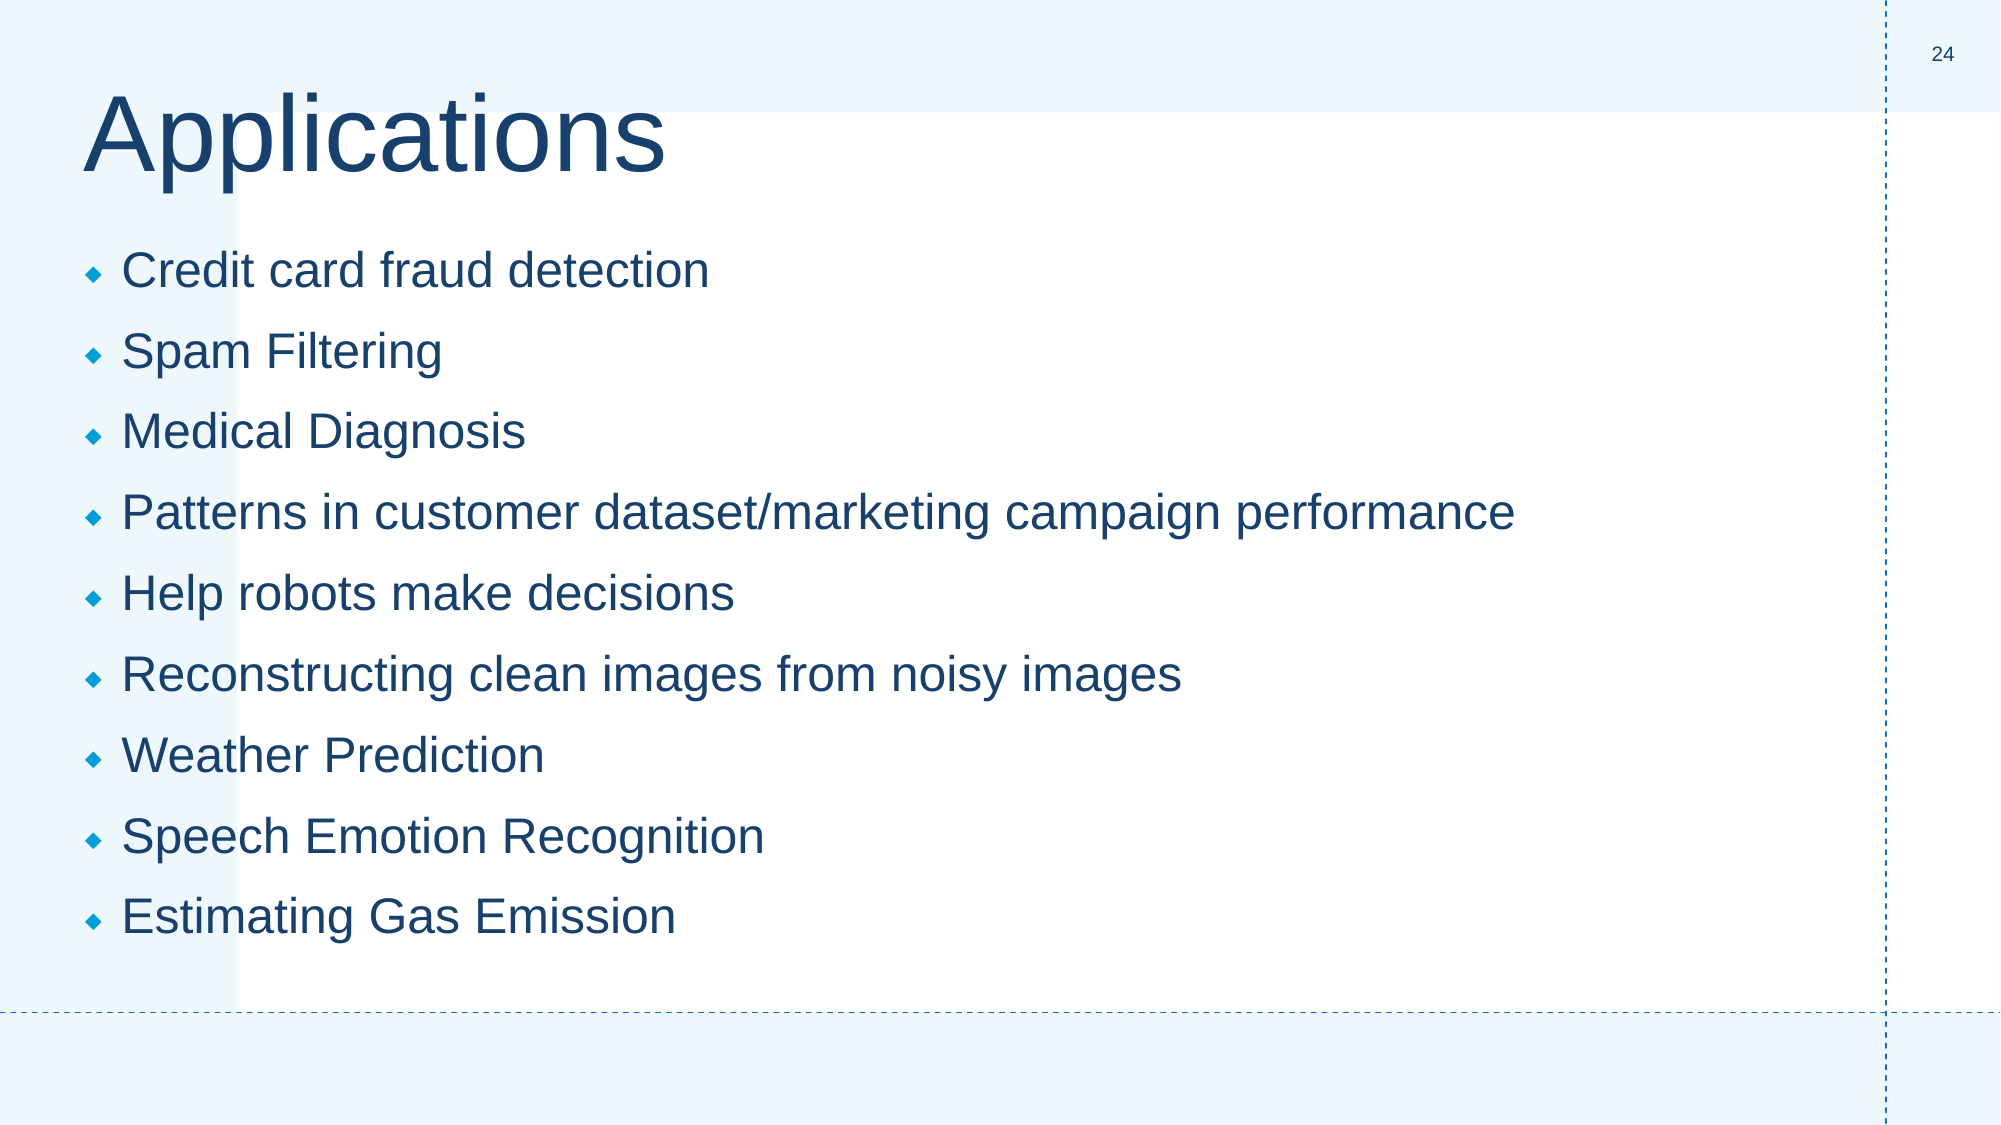

24
# Applications
Credit card fraud detection
Spam Filtering
Medical Diagnosis
Patterns in customer dataset/marketing campaign performance
Help robots make decisions
Reconstructing clean images from noisy images
Weather Prediction
Speech Emotion Recognition
Estimating Gas Emission